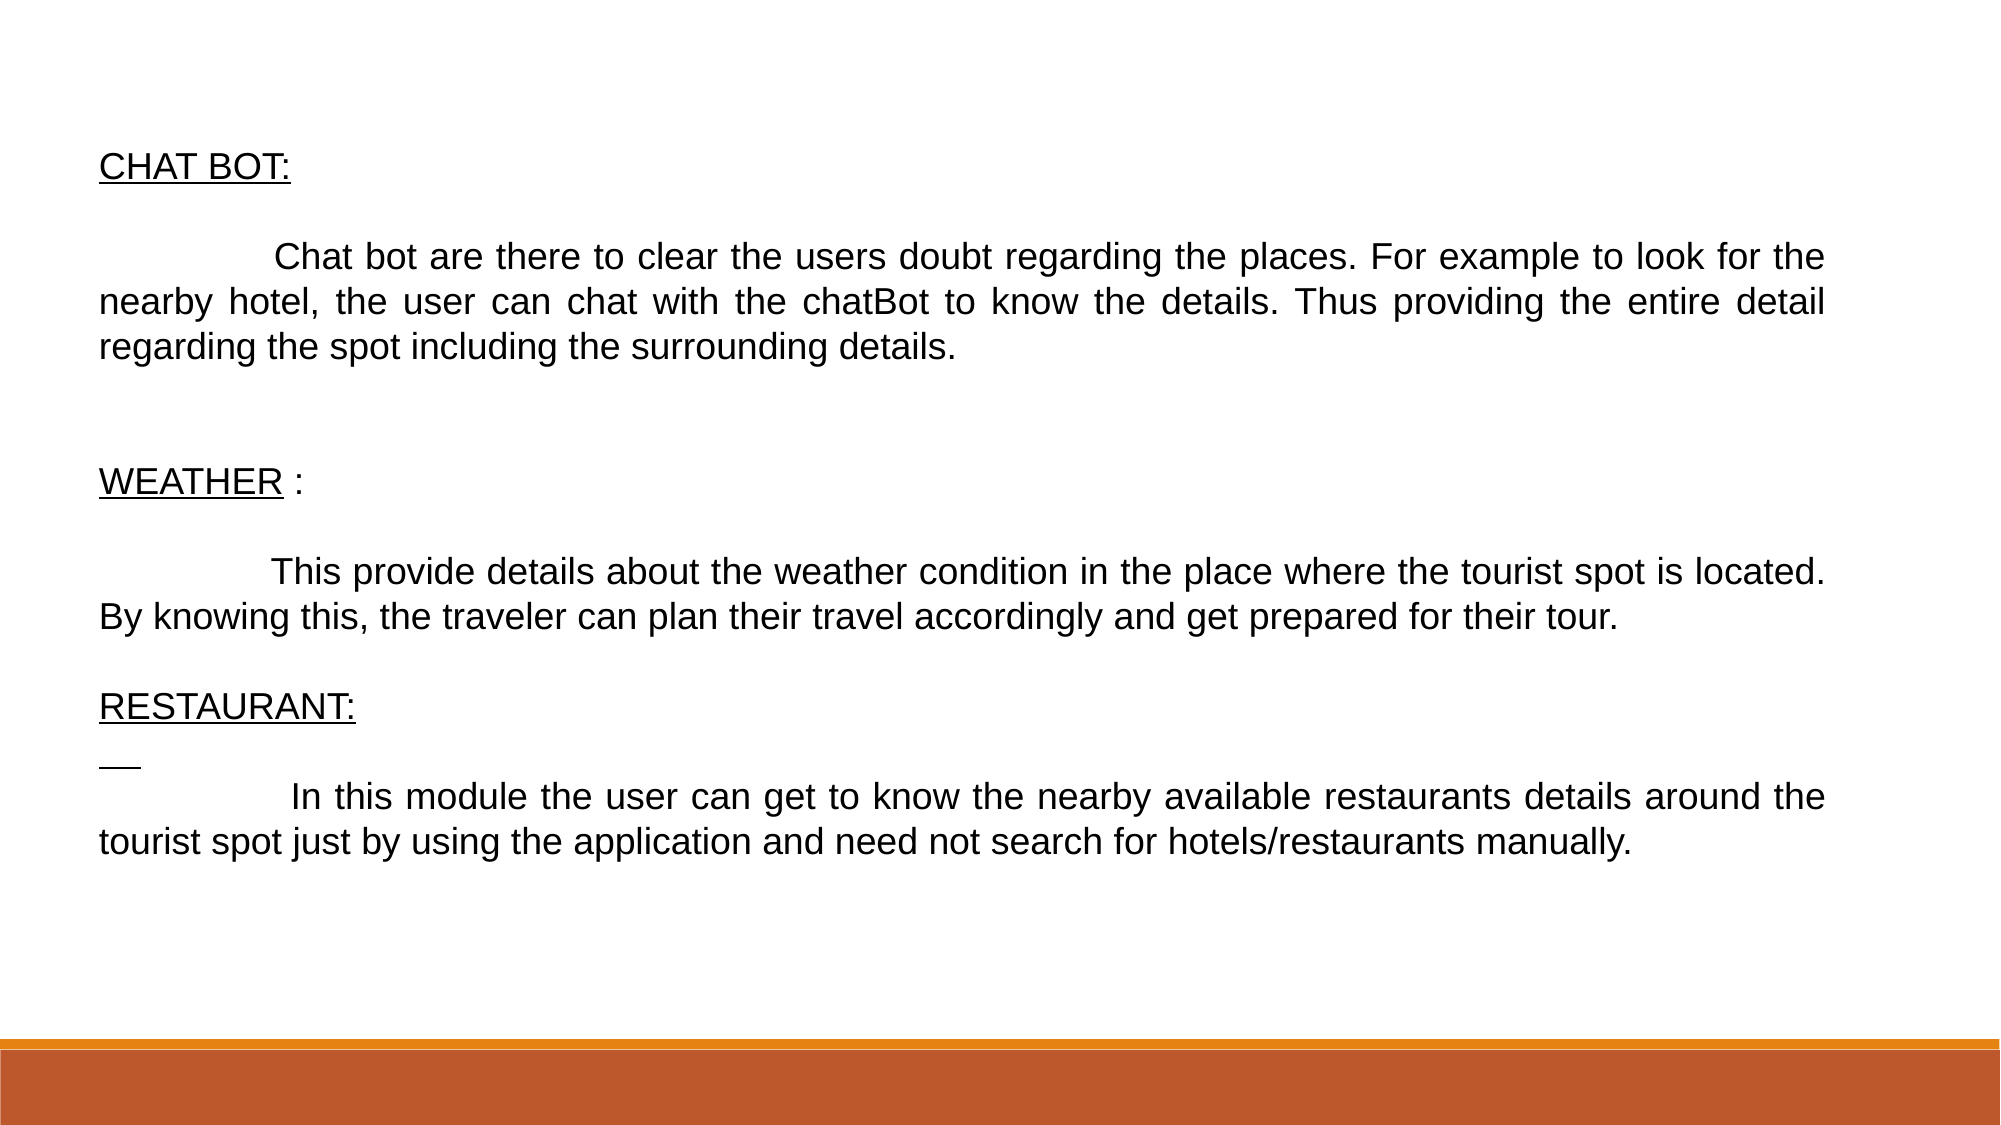

CHAT BOT:

              Chat bot are there to clear the users doubt regarding the places. For example to look for the nearby hotel, the user can chat with the chatBot to know the details. Thus providing the entire detail regarding the spot including the surrounding details.

WEATHER :

               This provide details about the weather condition in the place where the tourist spot is located. By knowing this, the traveler can plan their travel accordingly and get prepared for their tour.

RESTAURANT:

               In this module the user can get to know the nearby available restaurants details around the tourist spot just by using the application and need not search for hotels/restaurants manually.